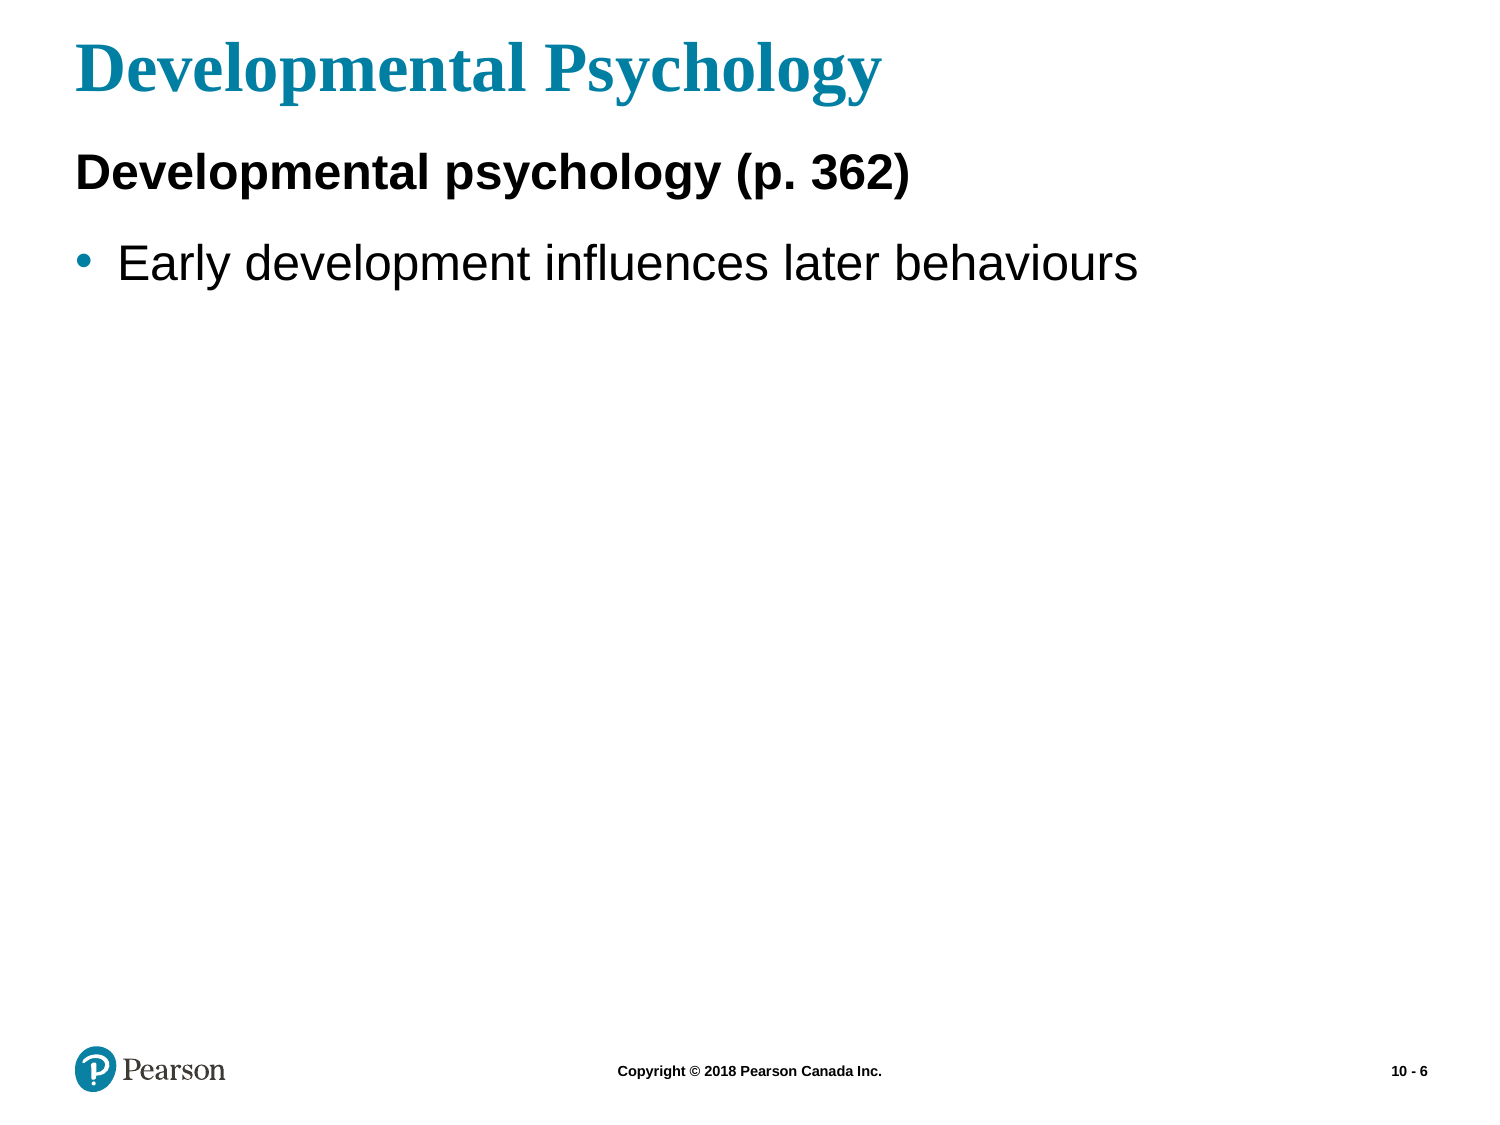

# Developmental Psychology
Developmental psychology (p. 362)
Early development influences later behaviours